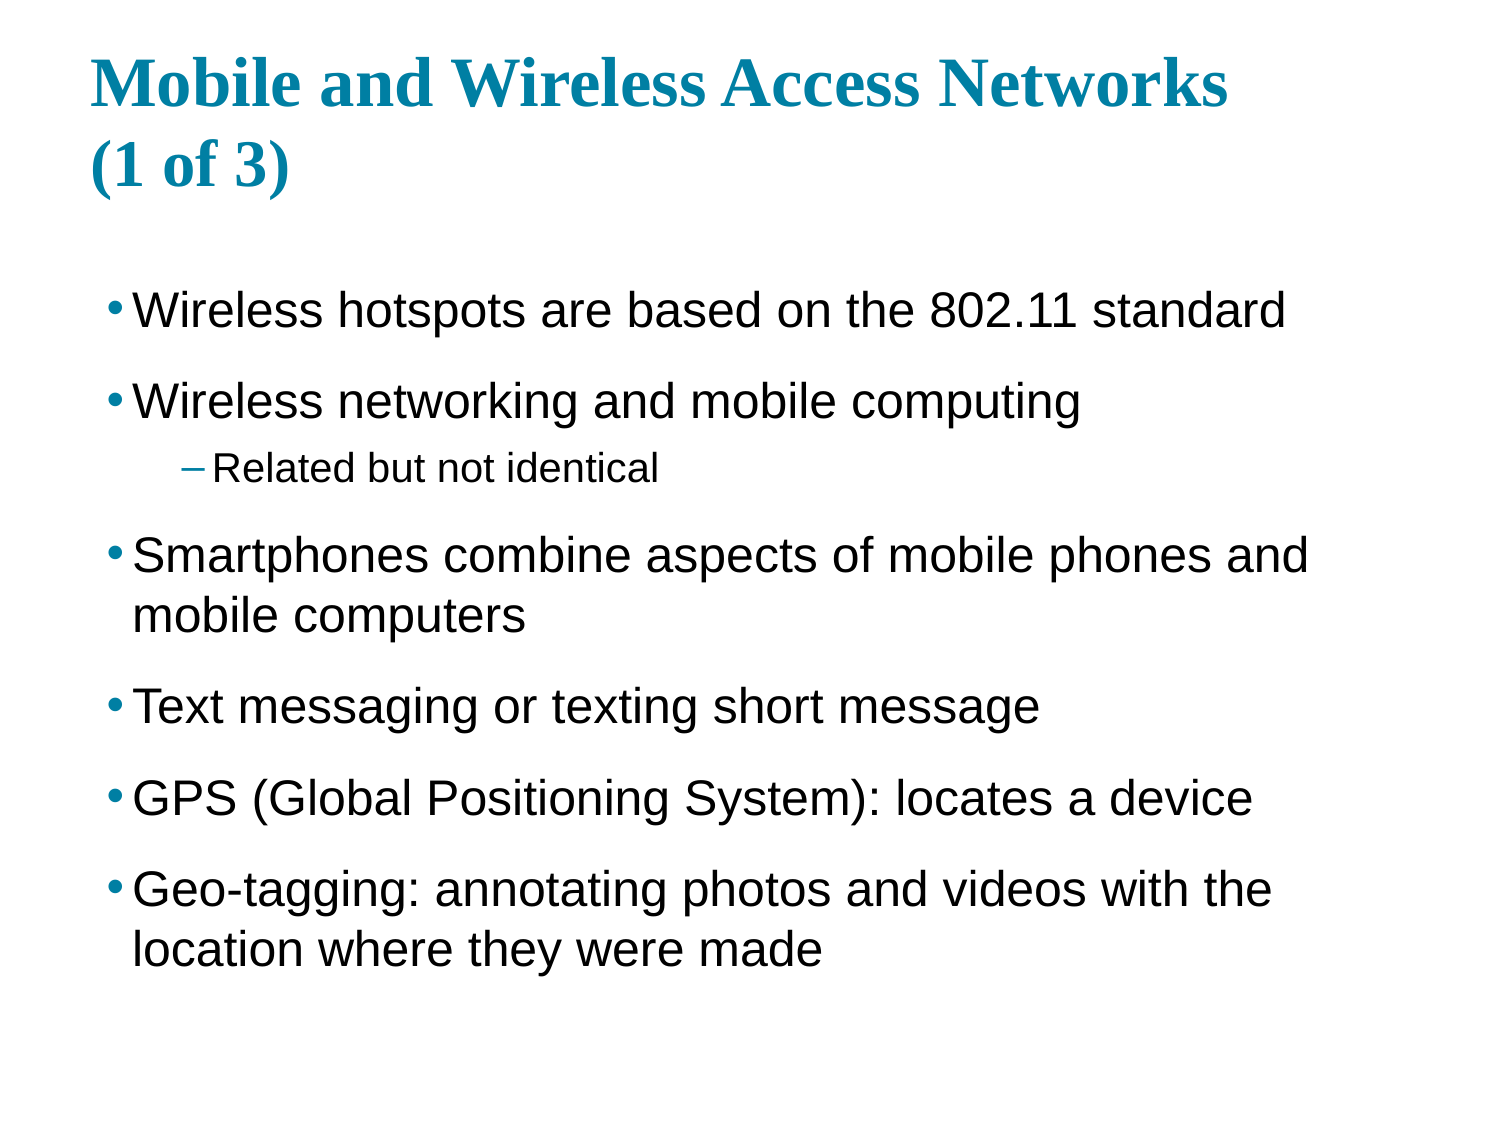

# Mobile and Wireless Access Networks (1 of 3)
Wireless hotspots are based on the 802.11 standard
Wireless networking and mobile computing
Related but not identical
Smartphones combine aspects of mobile phones and mobile computers
Text messaging or texting short message
GPS (Global Positioning System): locates a device
Geo-tagging: annotating photos and videos with the location where they were made